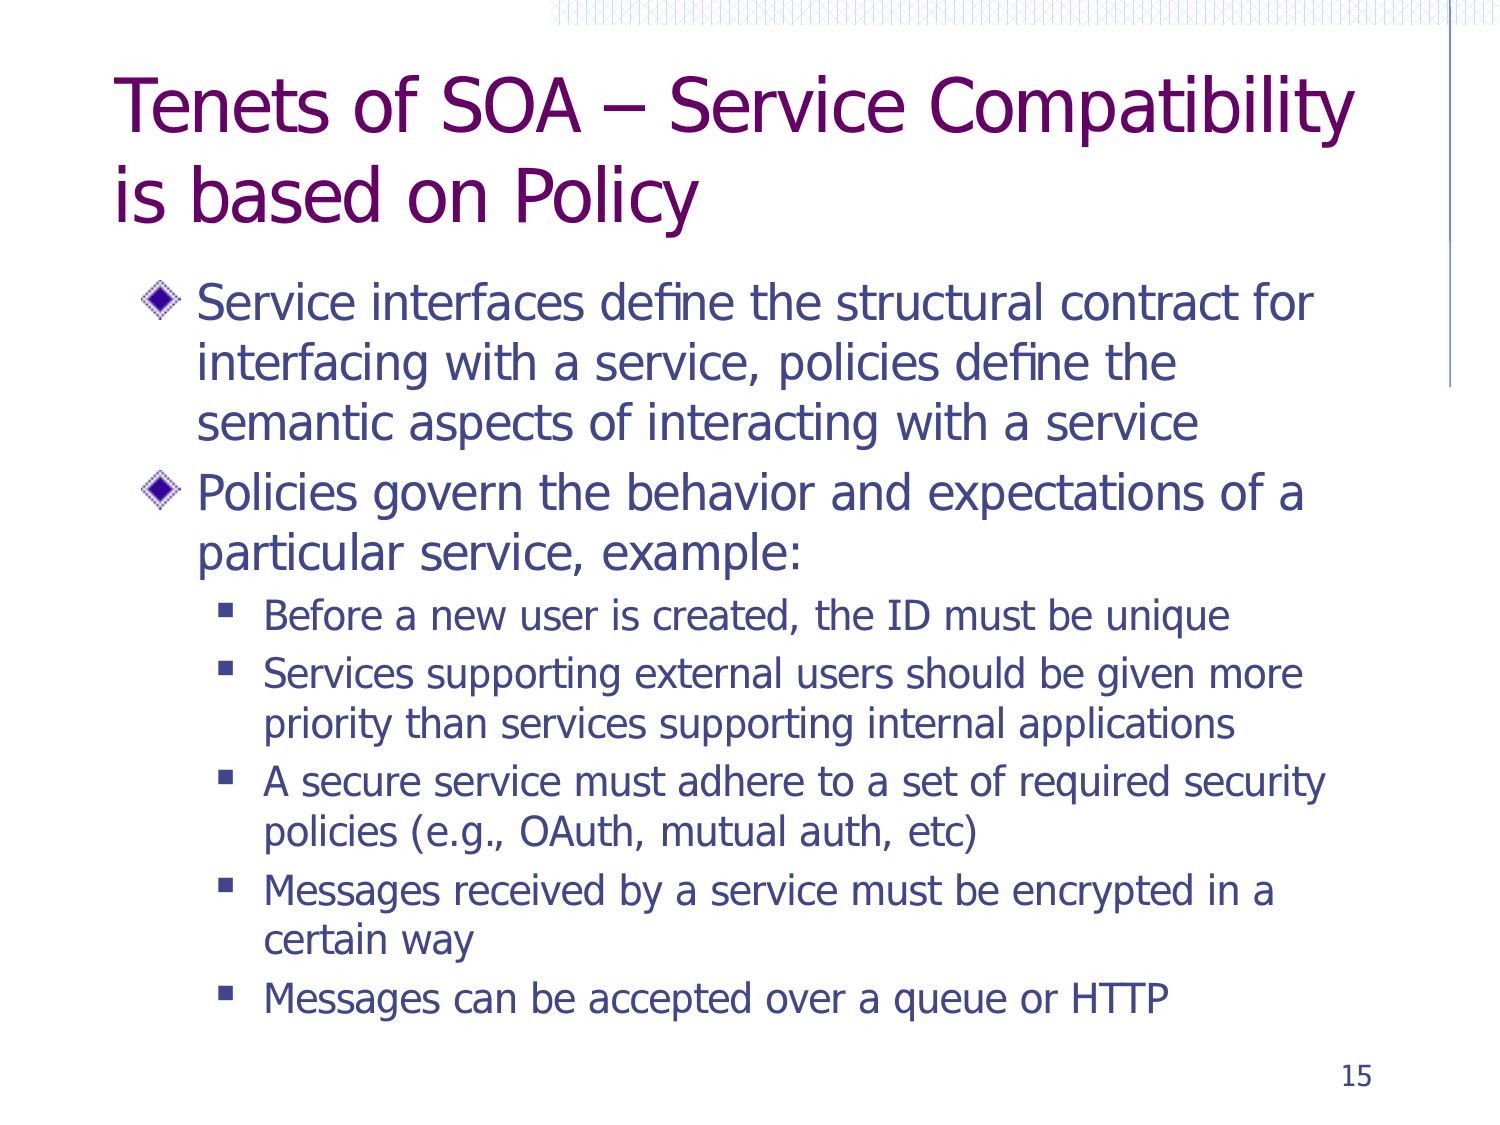

# Tenets of SOA – Service Compatibility is based on Policy
Service interfaces define the structural contract for interfacing with a service, policies define the semantic aspects of interacting with a service
Policies govern the behavior and expectations of a particular service, example:
Before a new user is created, the ID must be unique
Services supporting external users should be given more priority than services supporting internal applications
A secure service must adhere to a set of required security policies (e.g., OAuth, mutual auth, etc)
Messages received by a service must be encrypted in a certain way
Messages can be accepted over a queue or HTTP

15